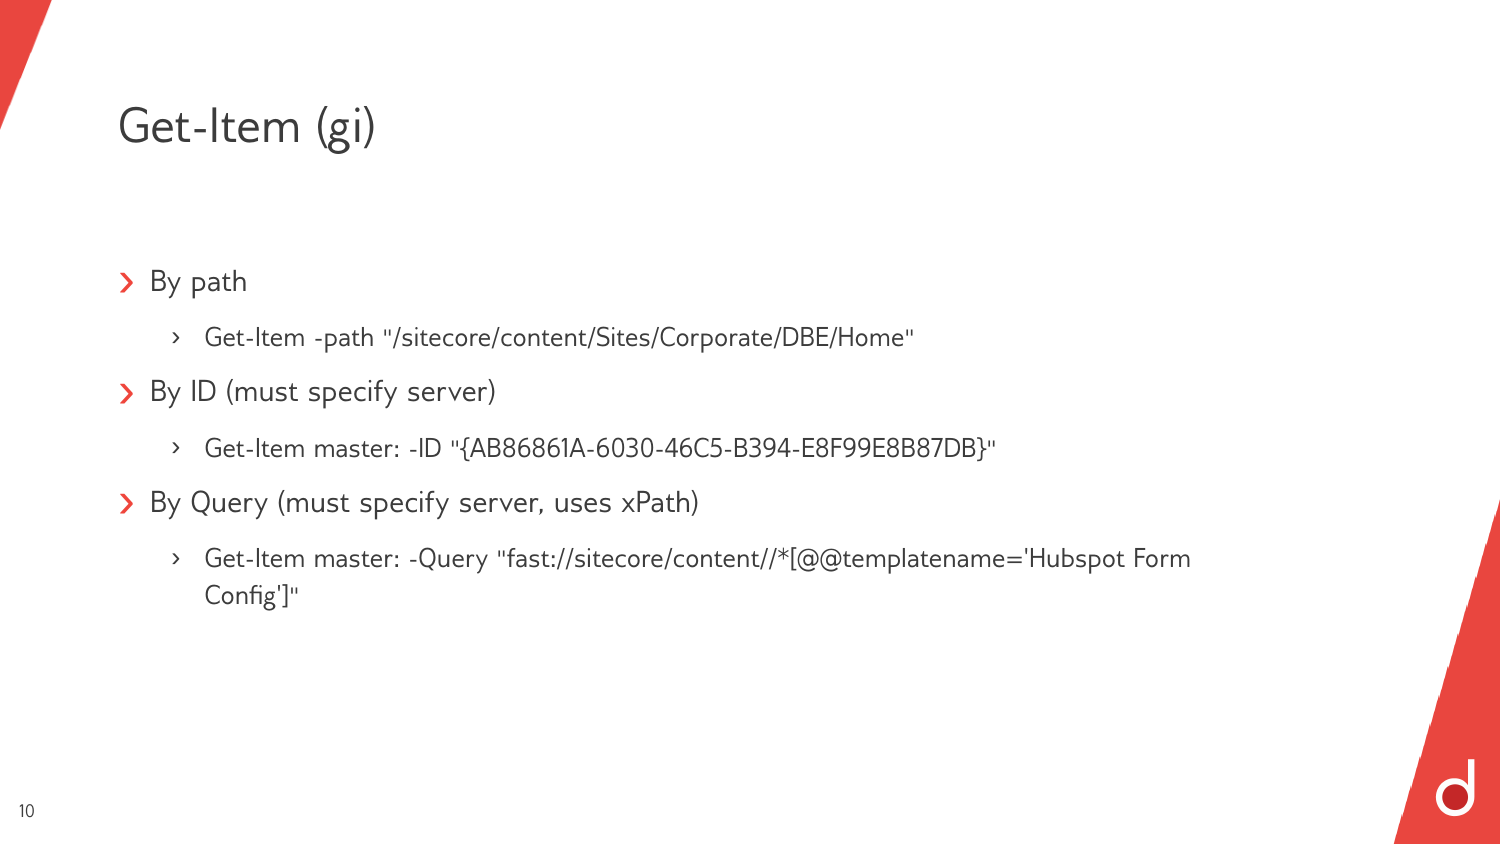

# Get-Item (gi)
By path
Get-Item -path "/sitecore/content/Sites/Corporate/DBE/Home"
By ID (must specify server)
Get-Item master: -ID "{AB86861A-6030-46C5-B394-E8F99E8B87DB}"
By Query (must specify server, uses xPath)
Get-Item master: -Query "fast://sitecore/content//*[@@templatename='Hubspot Form Config']"
10